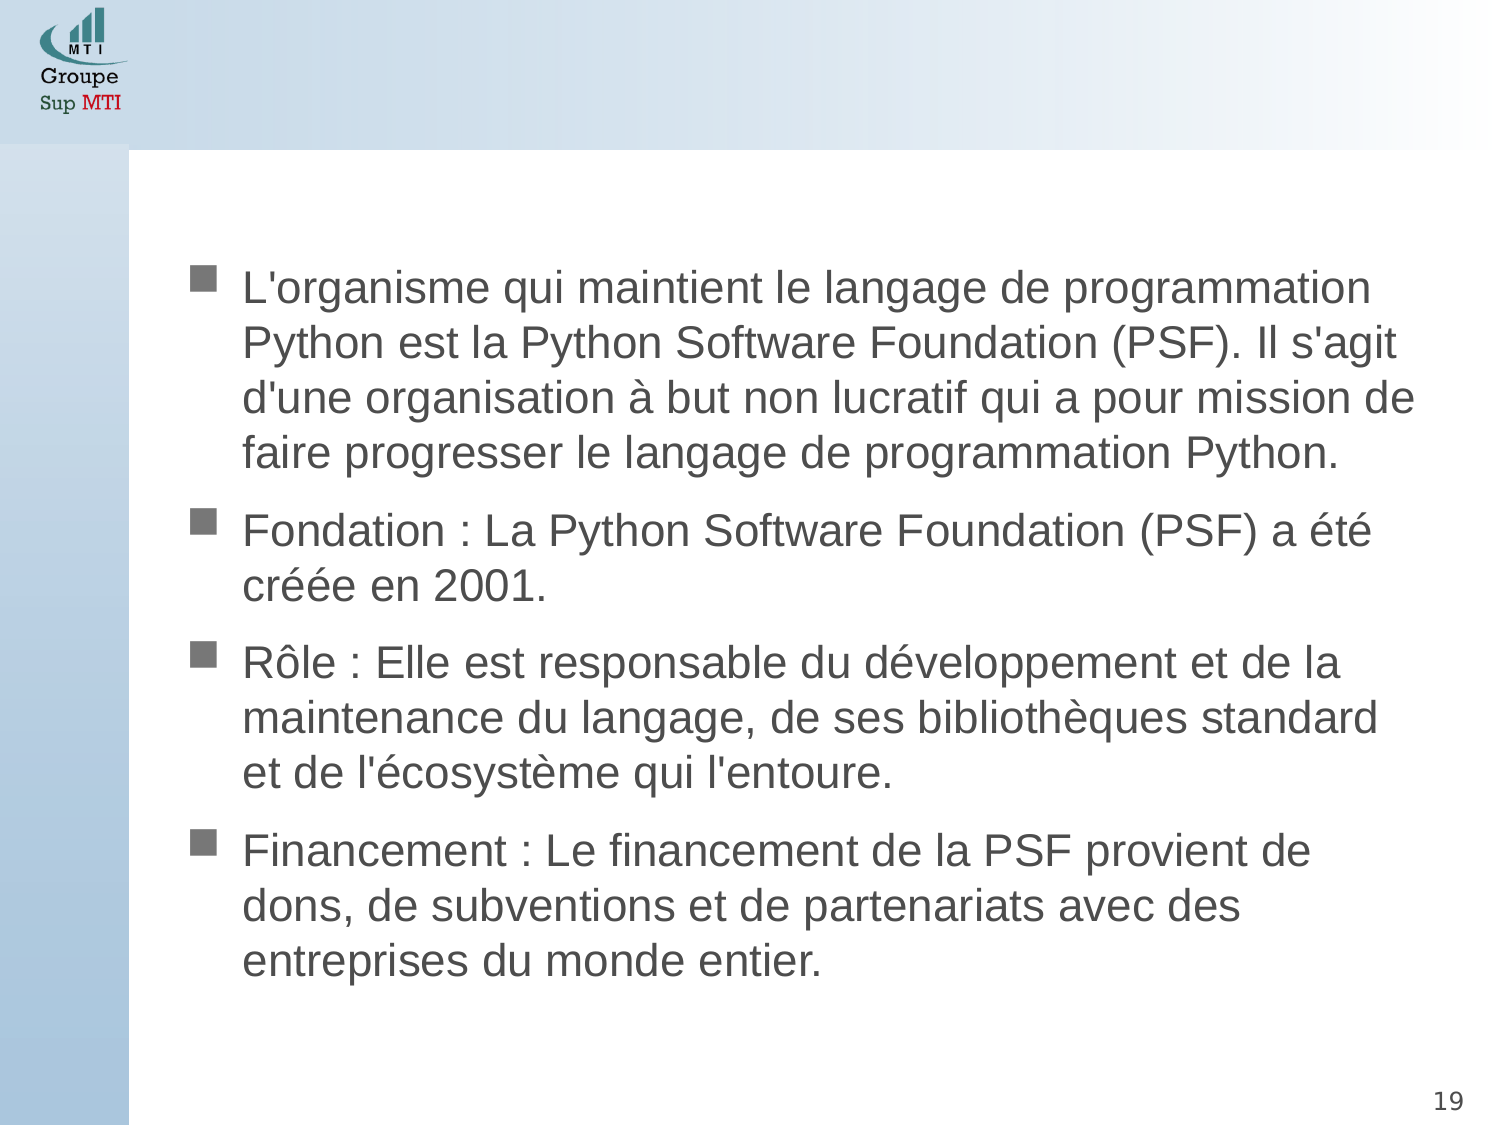

#
L'organisme qui maintient le langage de programmation Python est la Python Software Foundation (PSF). Il s'agit d'une organisation à but non lucratif qui a pour mission de faire progresser le langage de programmation Python.
Fondation : La Python Software Foundation (PSF) a été créée en 2001.
Rôle : Elle est responsable du développement et de la maintenance du langage, de ses bibliothèques standard et de l'écosystème qui l'entoure.
Financement : Le financement de la PSF provient de dons, de subventions et de partenariats avec des entreprises du monde entier.